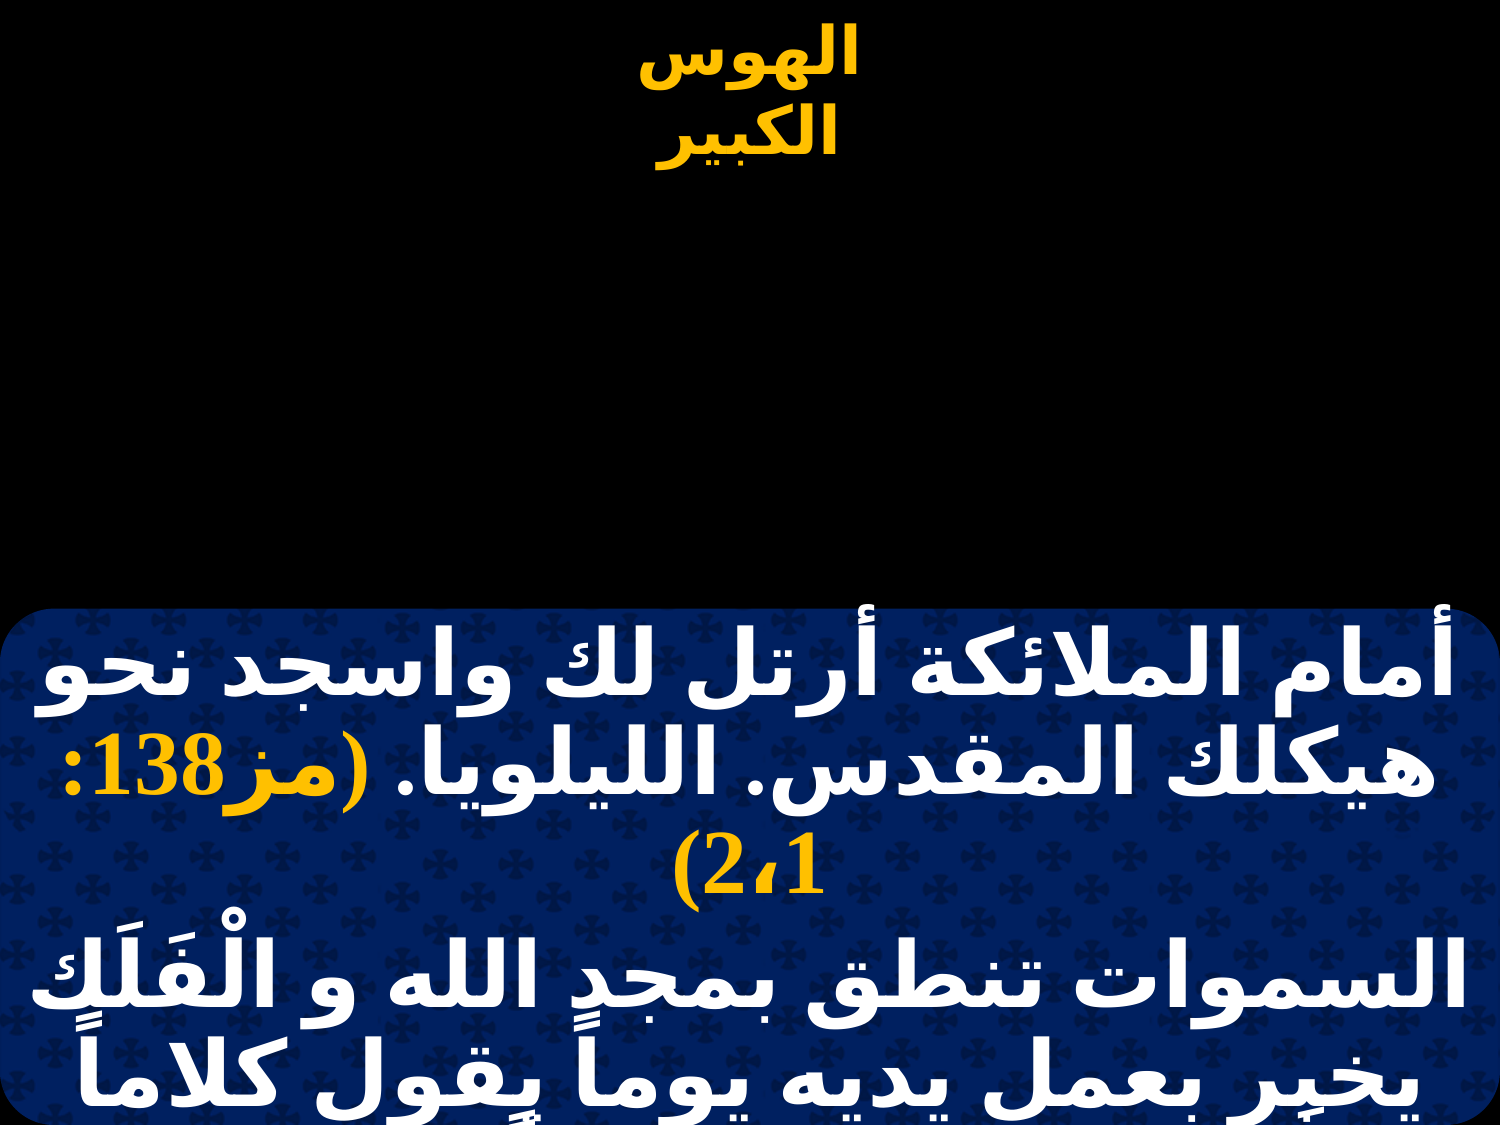

#
أمام الملائكة أرتل لك واسجد نحو هيكلك المقدس. الليلويا. (مز138: 2،1)
السموات تنطق بمجد الله و الْفَلَك يخبِر بعمل يديه يوماً يقول كلاماً ليوم.  وليلا يظهر علماً لليل. ليس من قول ولا من كلام. الليلويا.(مز18: 1-3)